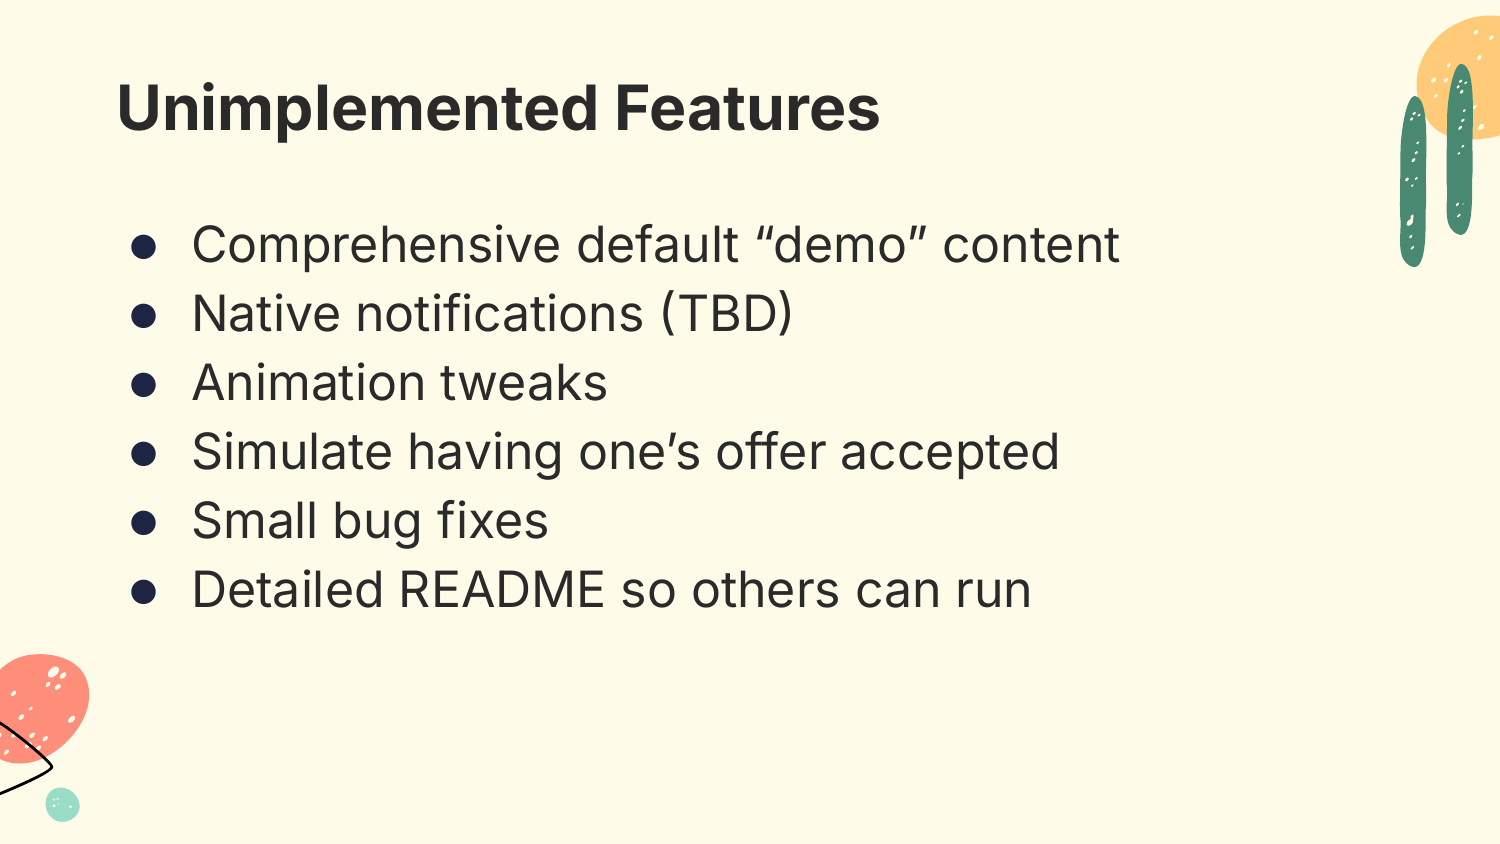

# Unimplemented Features
Comprehensive default “demo” content
Native notifications (TBD)
Animation tweaks
Simulate having one’s offer accepted
Small bug fixes
Detailed README so others can run